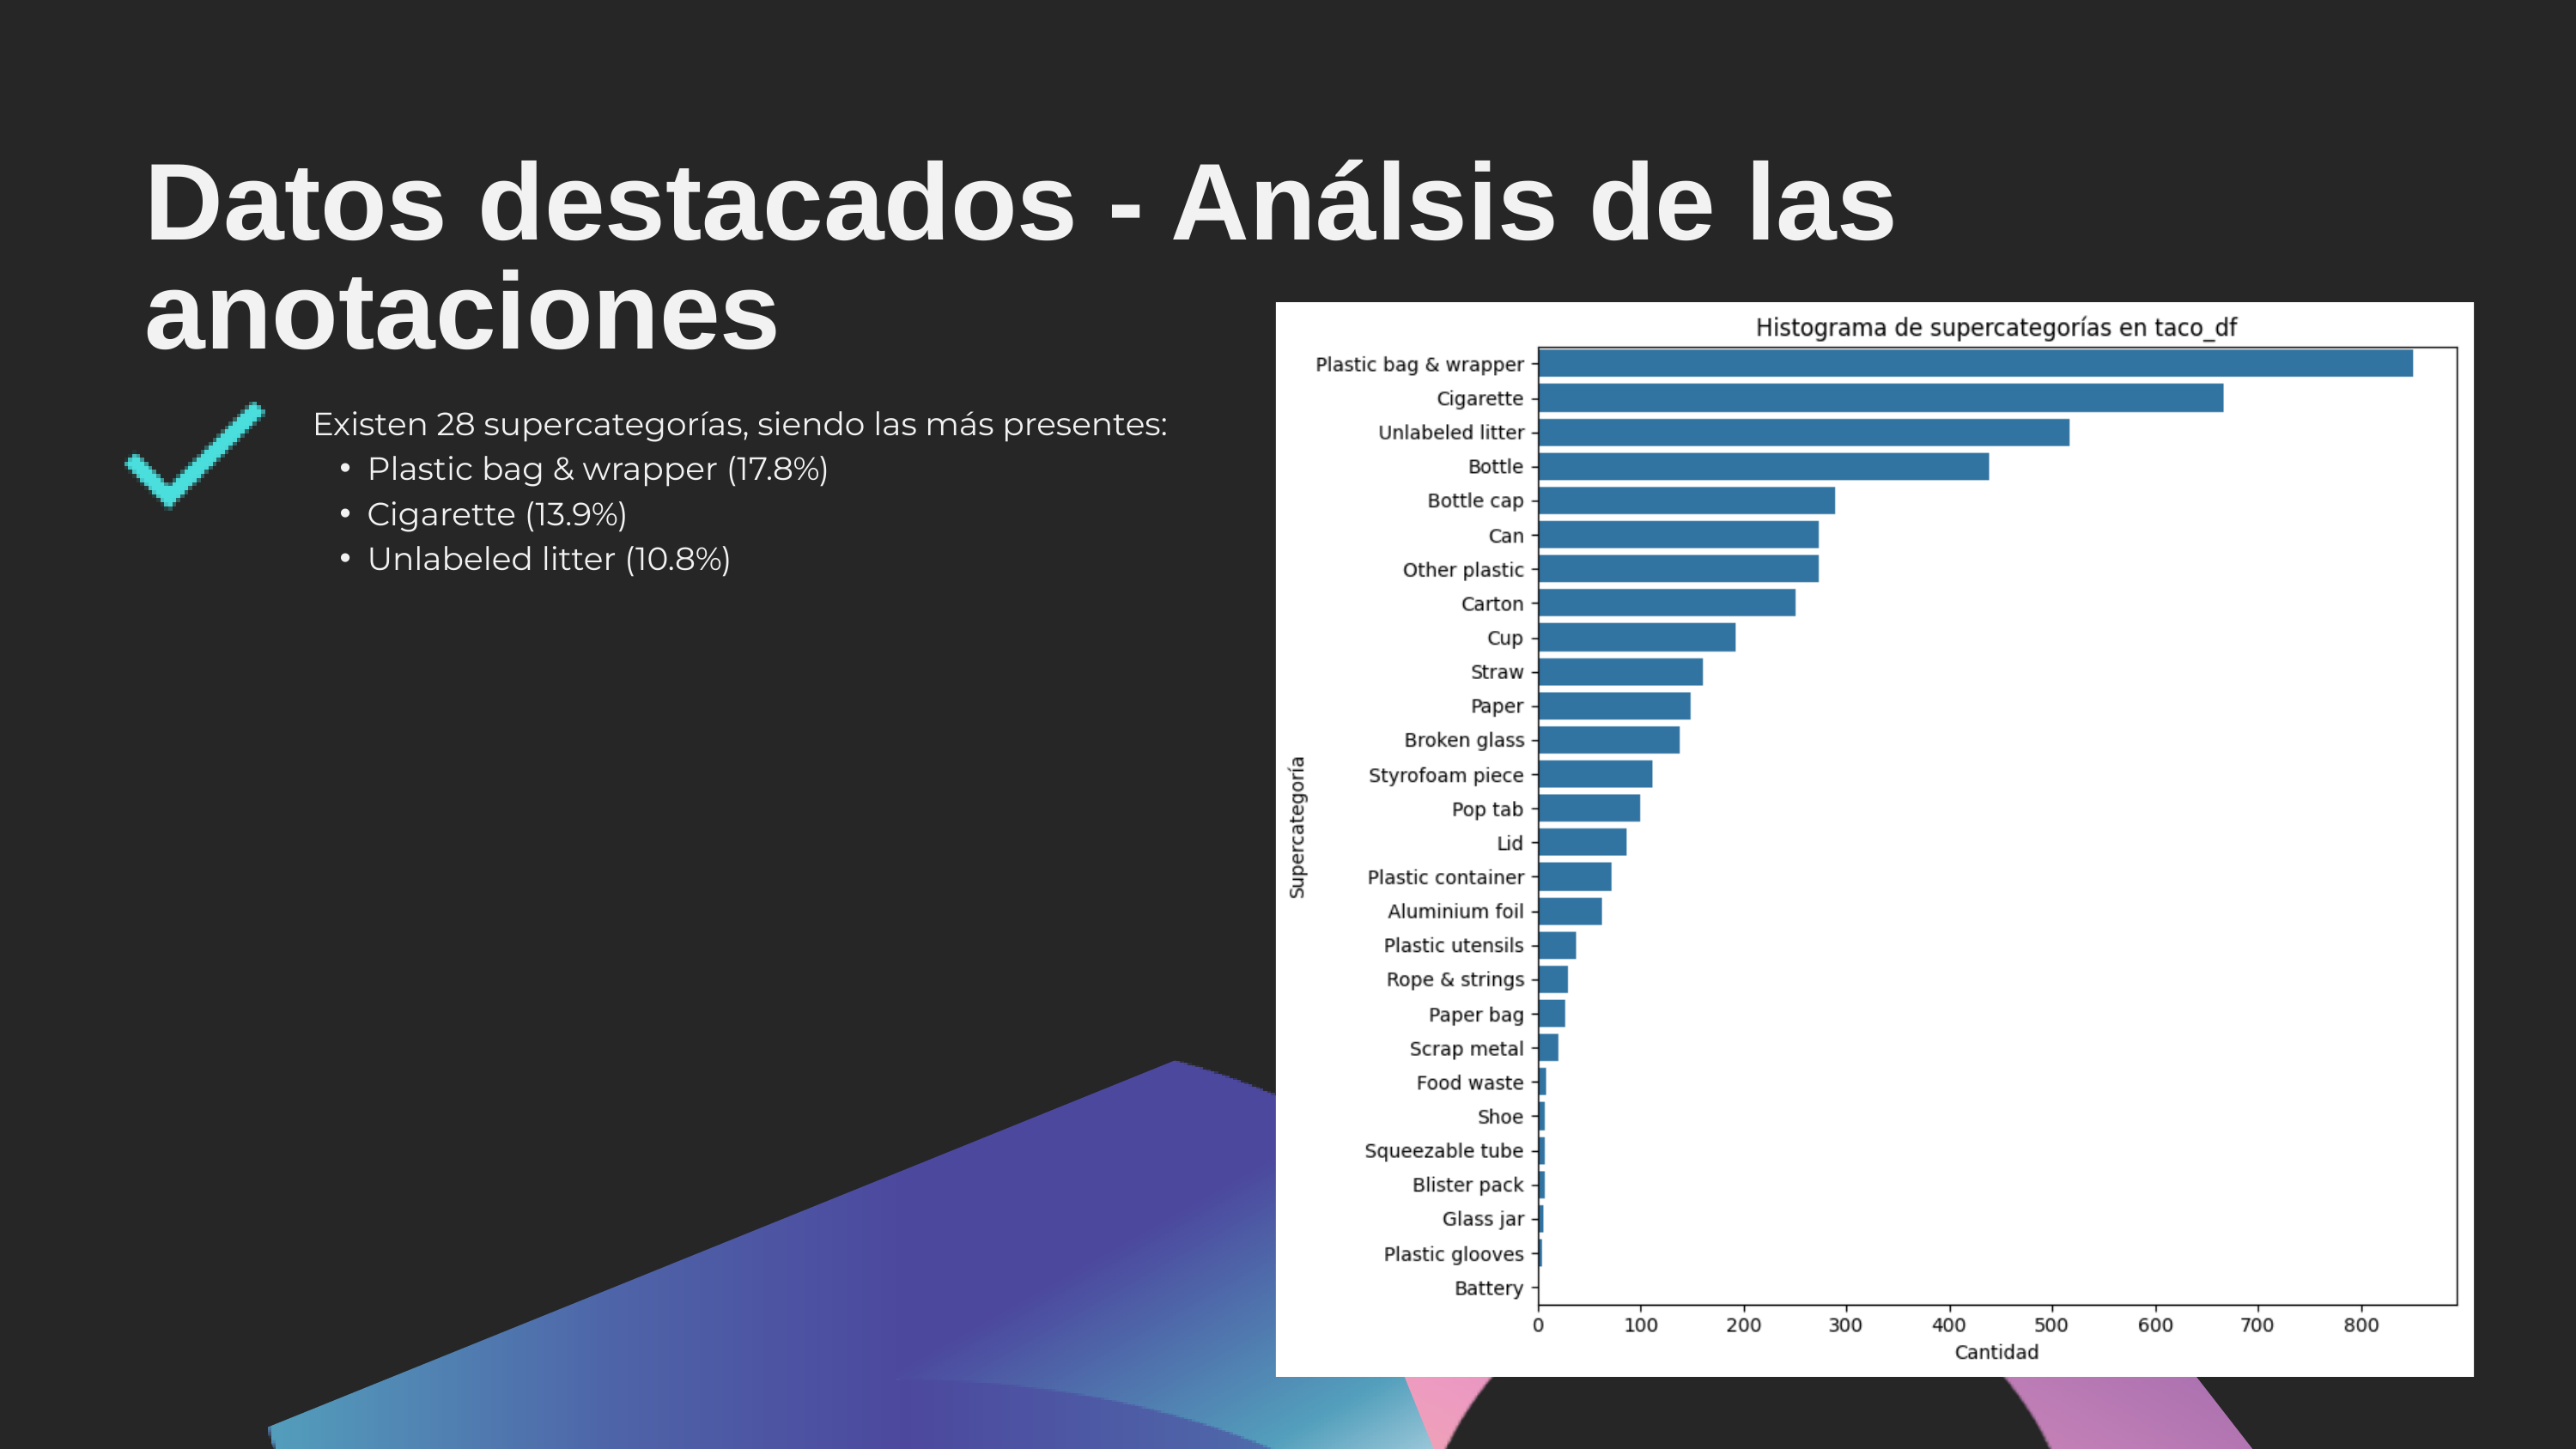

Datos destacados - Análsis de las anotaciones

Existen 28 supercategorías, siendo las más presentes:
Plastic bag & wrapper (17.8%)
Cigarette (13.9%)
Unlabeled litter (10.8%)